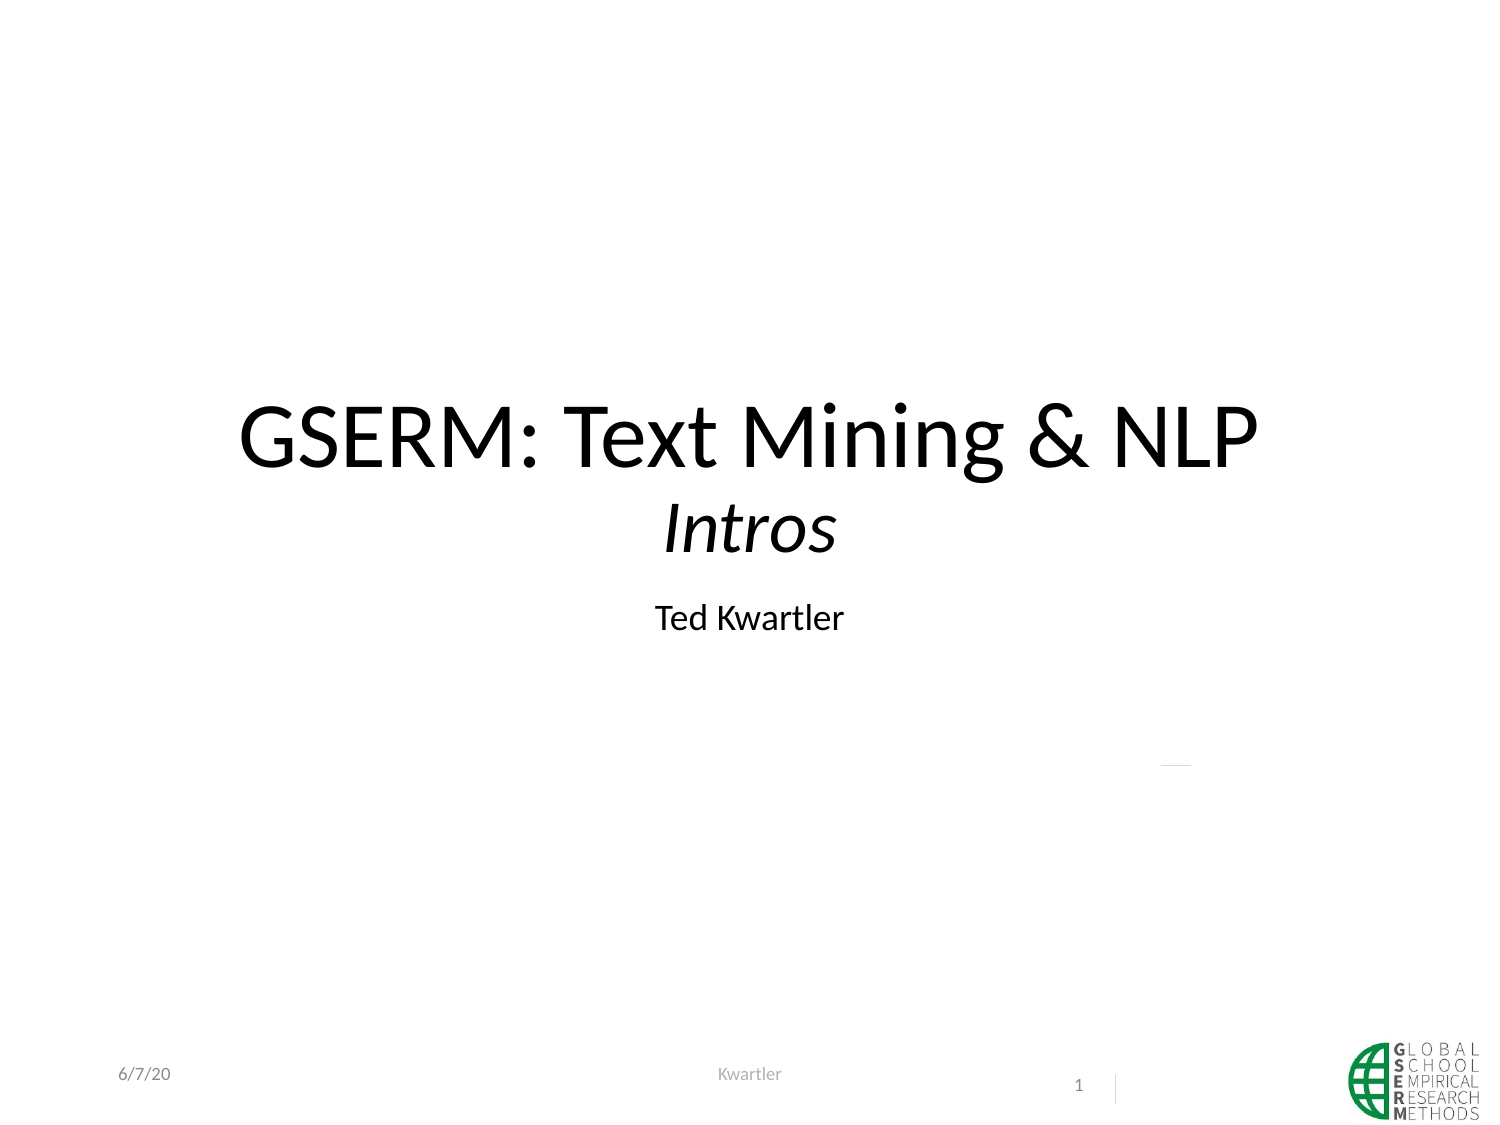

# GSERM: Text Mining & NLP Intros
Ted Kwartler
6/7/20
Kwartler
1